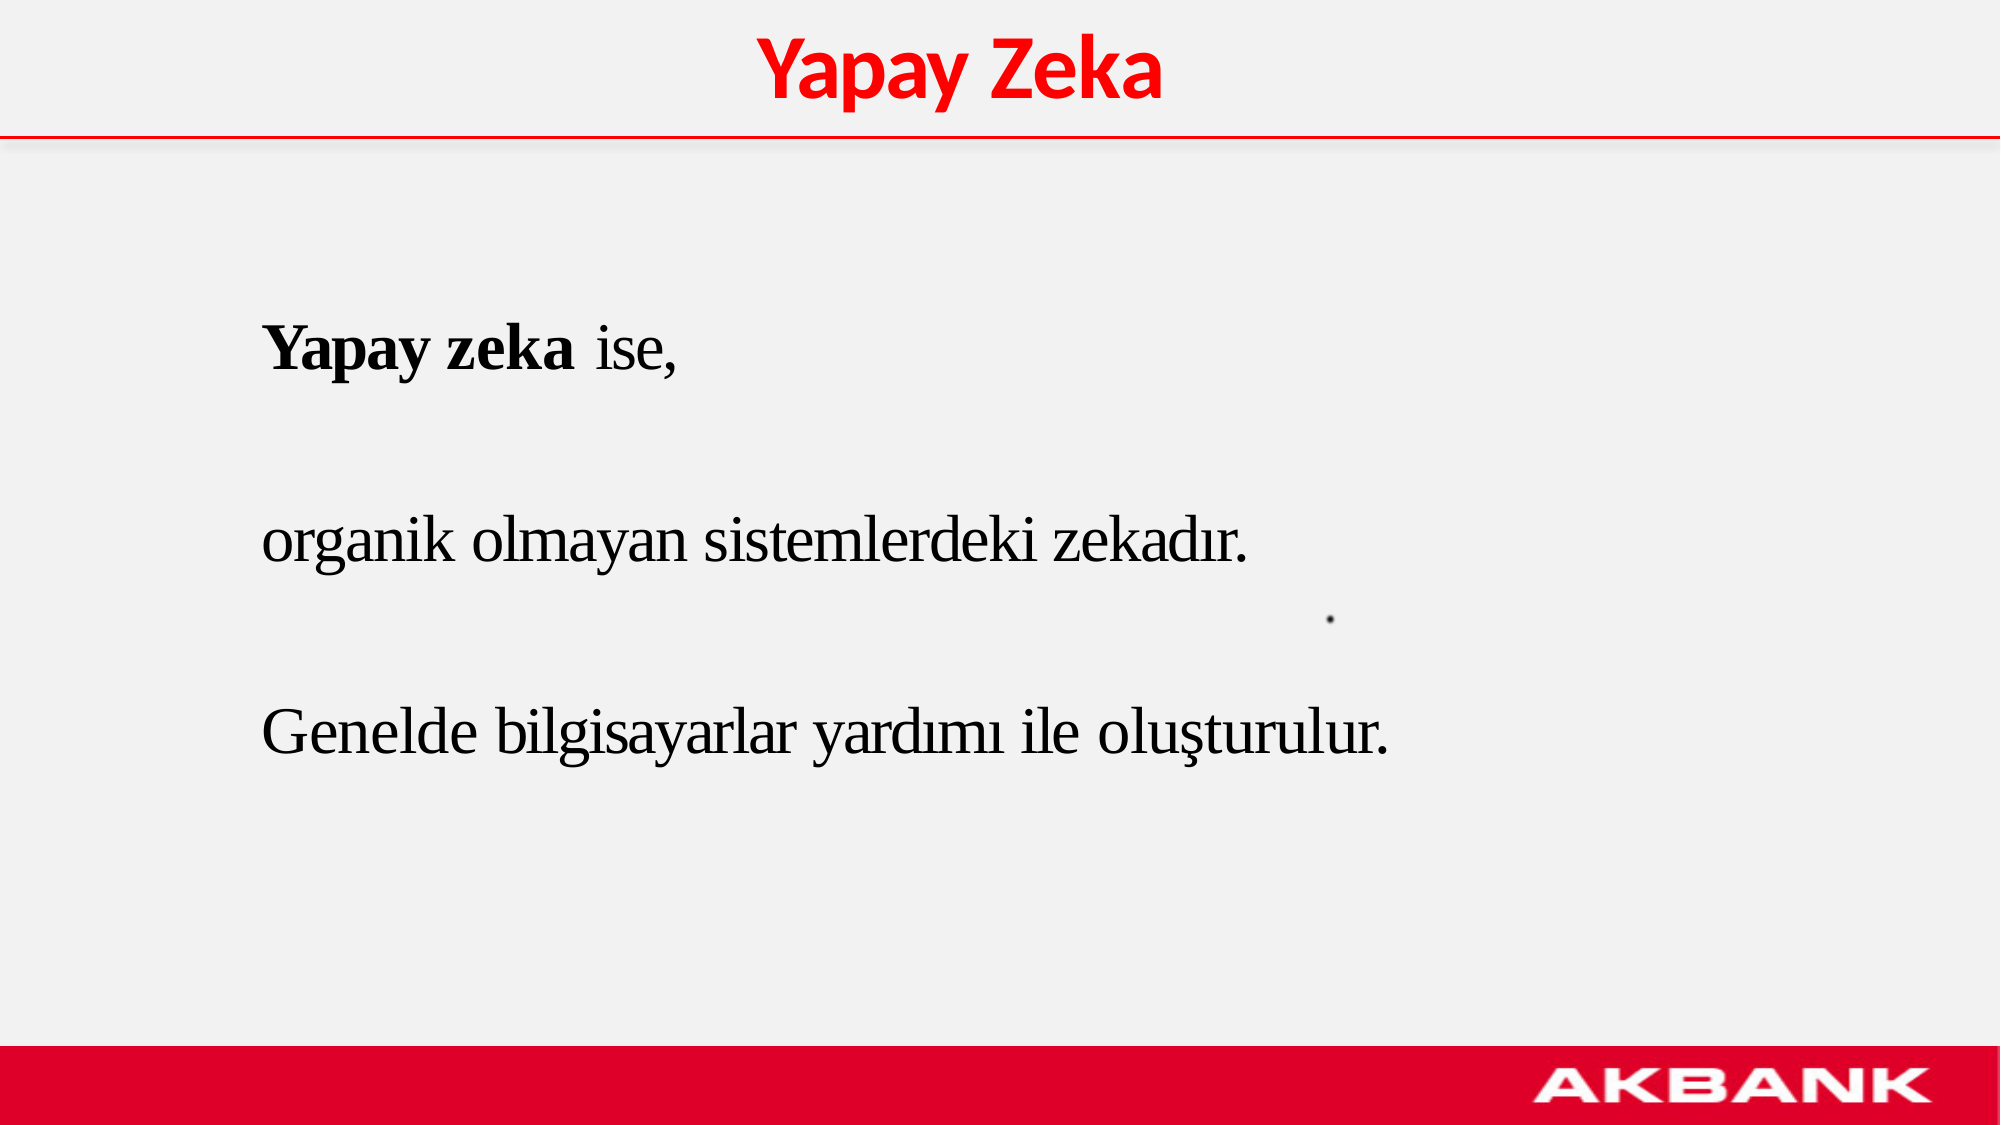

# Yapay Zeka

Yapay zeka ise,
organik olmayan sistemlerdeki zekadır.  Genelde bilgisayarlar yardımı ile oluşturulur.